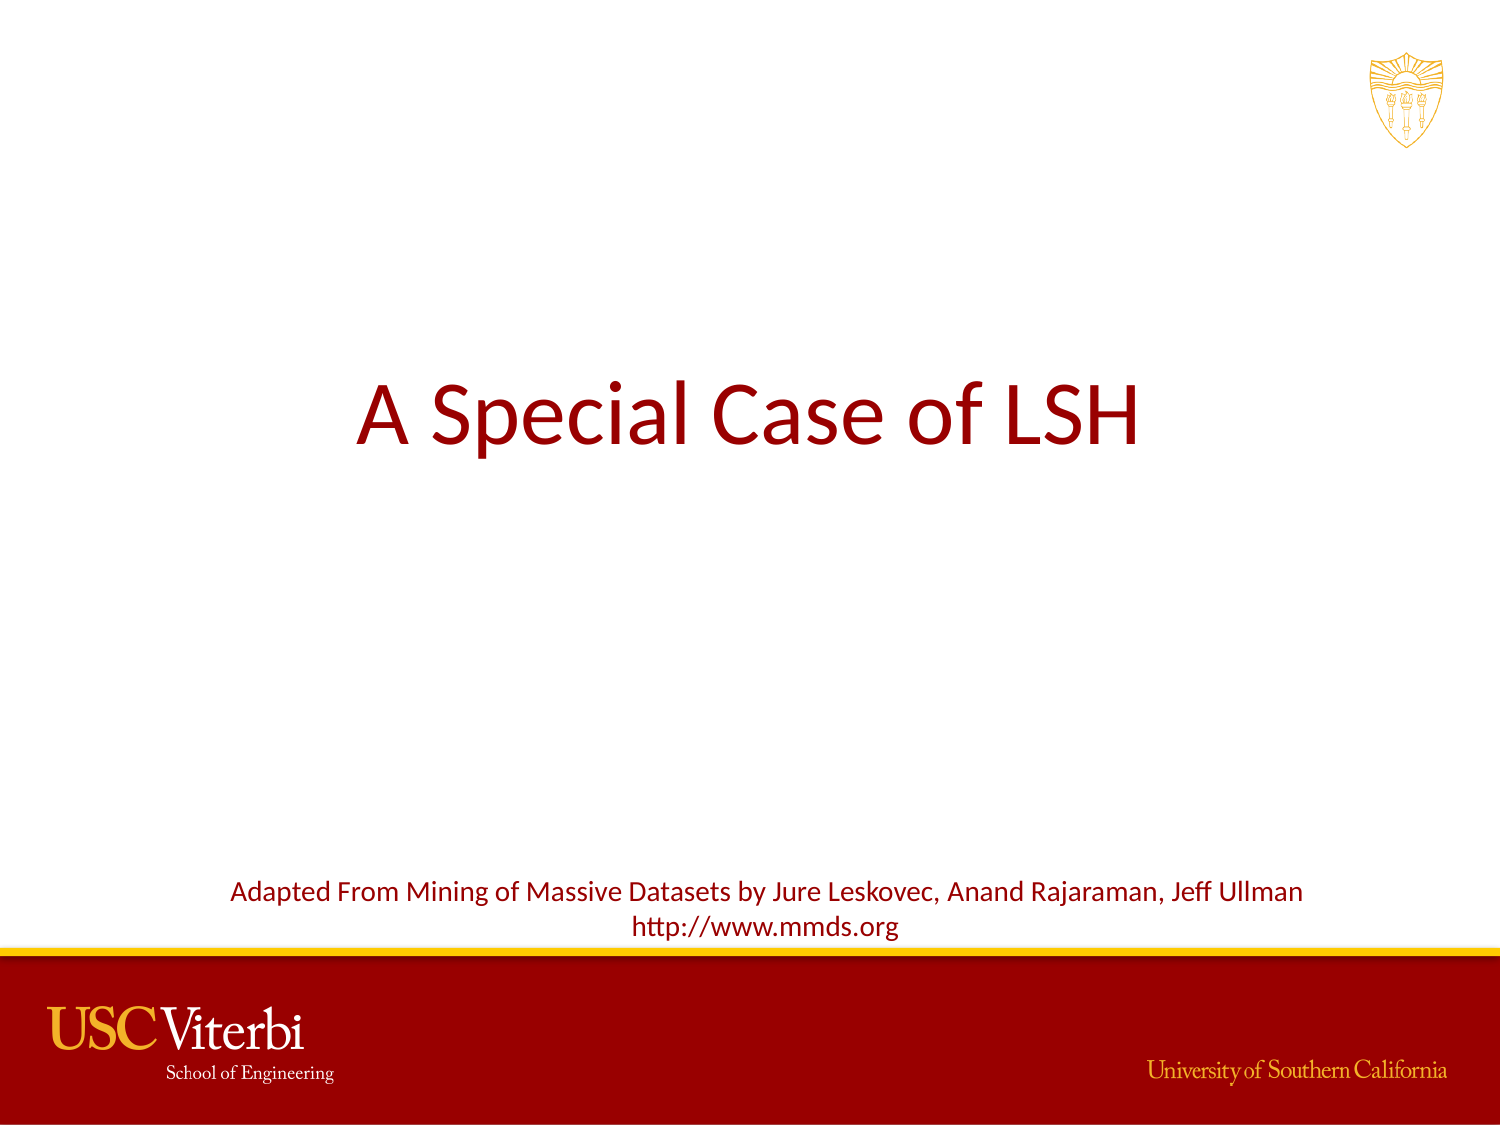

# A Special Case of LSH
Adapted From Mining of Massive Datasets by Jure Leskovec, Anand Rajaraman, Jeff Ullman
http://www.mmds.org